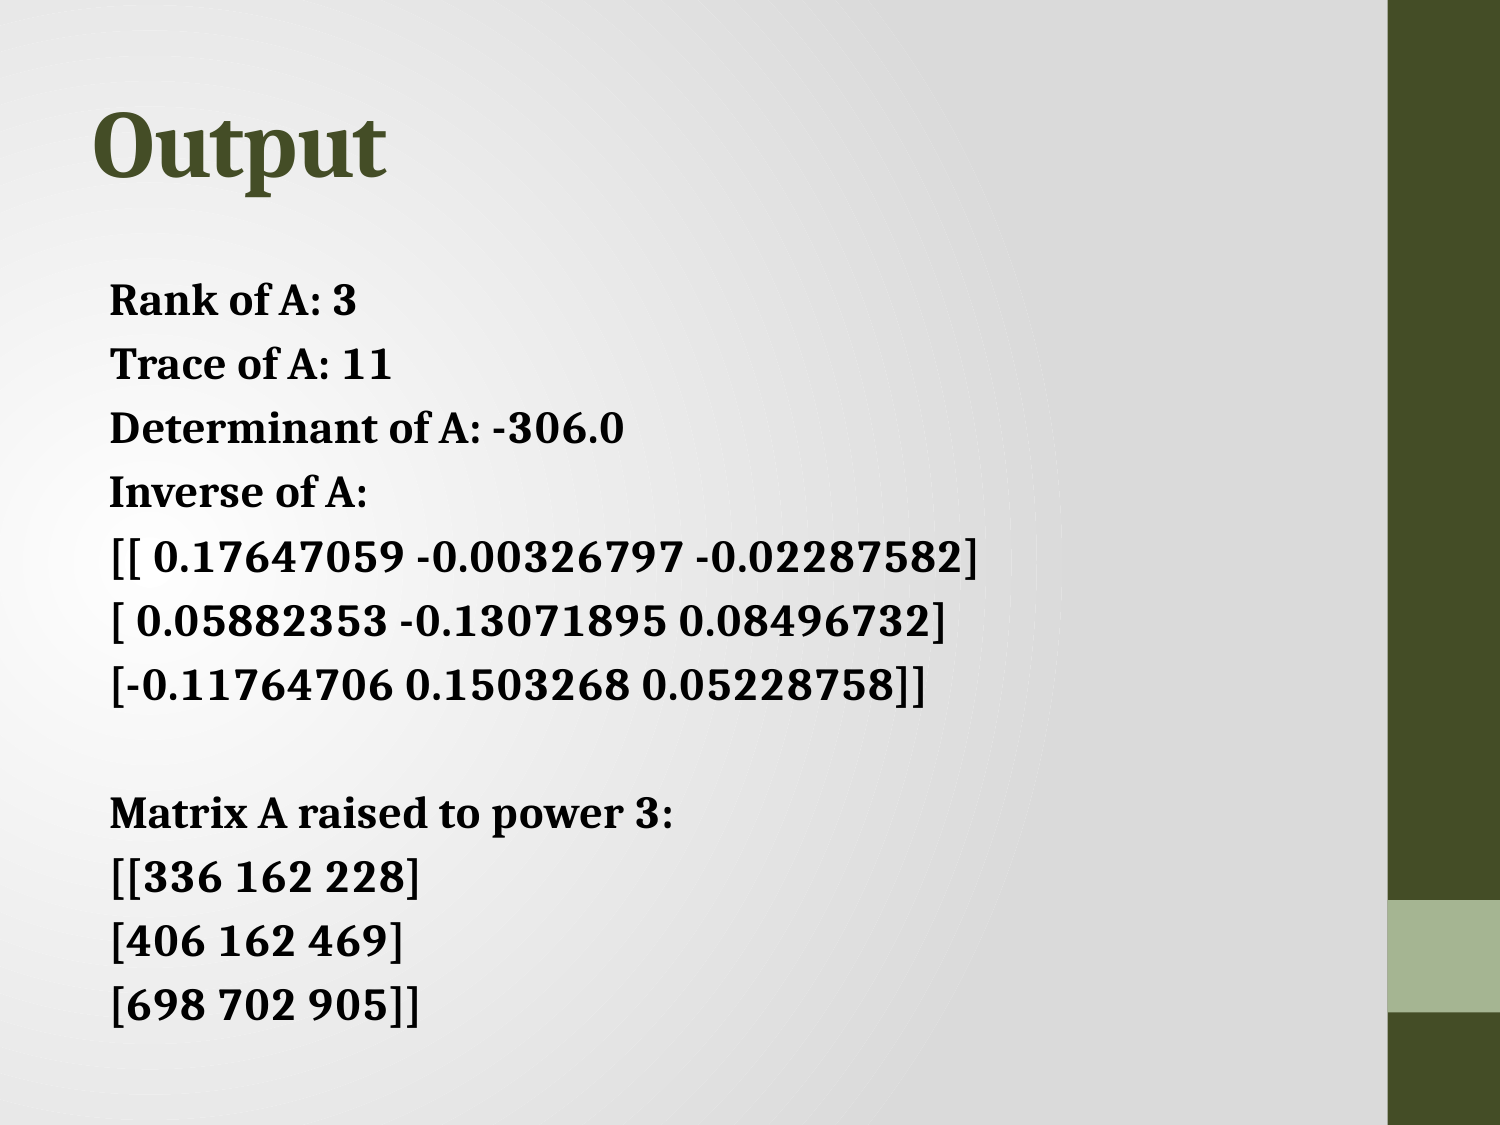

# Output
Rank of A: 3
Trace of A: 11
Determinant of A: -306.0
Inverse of A:
[[ 0.17647059 -0.00326797 -0.02287582]
[ 0.05882353 -0.13071895 0.08496732]
[-0.11764706 0.1503268 0.05228758]]

Matrix A raised to power 3:
[[336 162 228]
[406 162 469]
[698 702 905]]